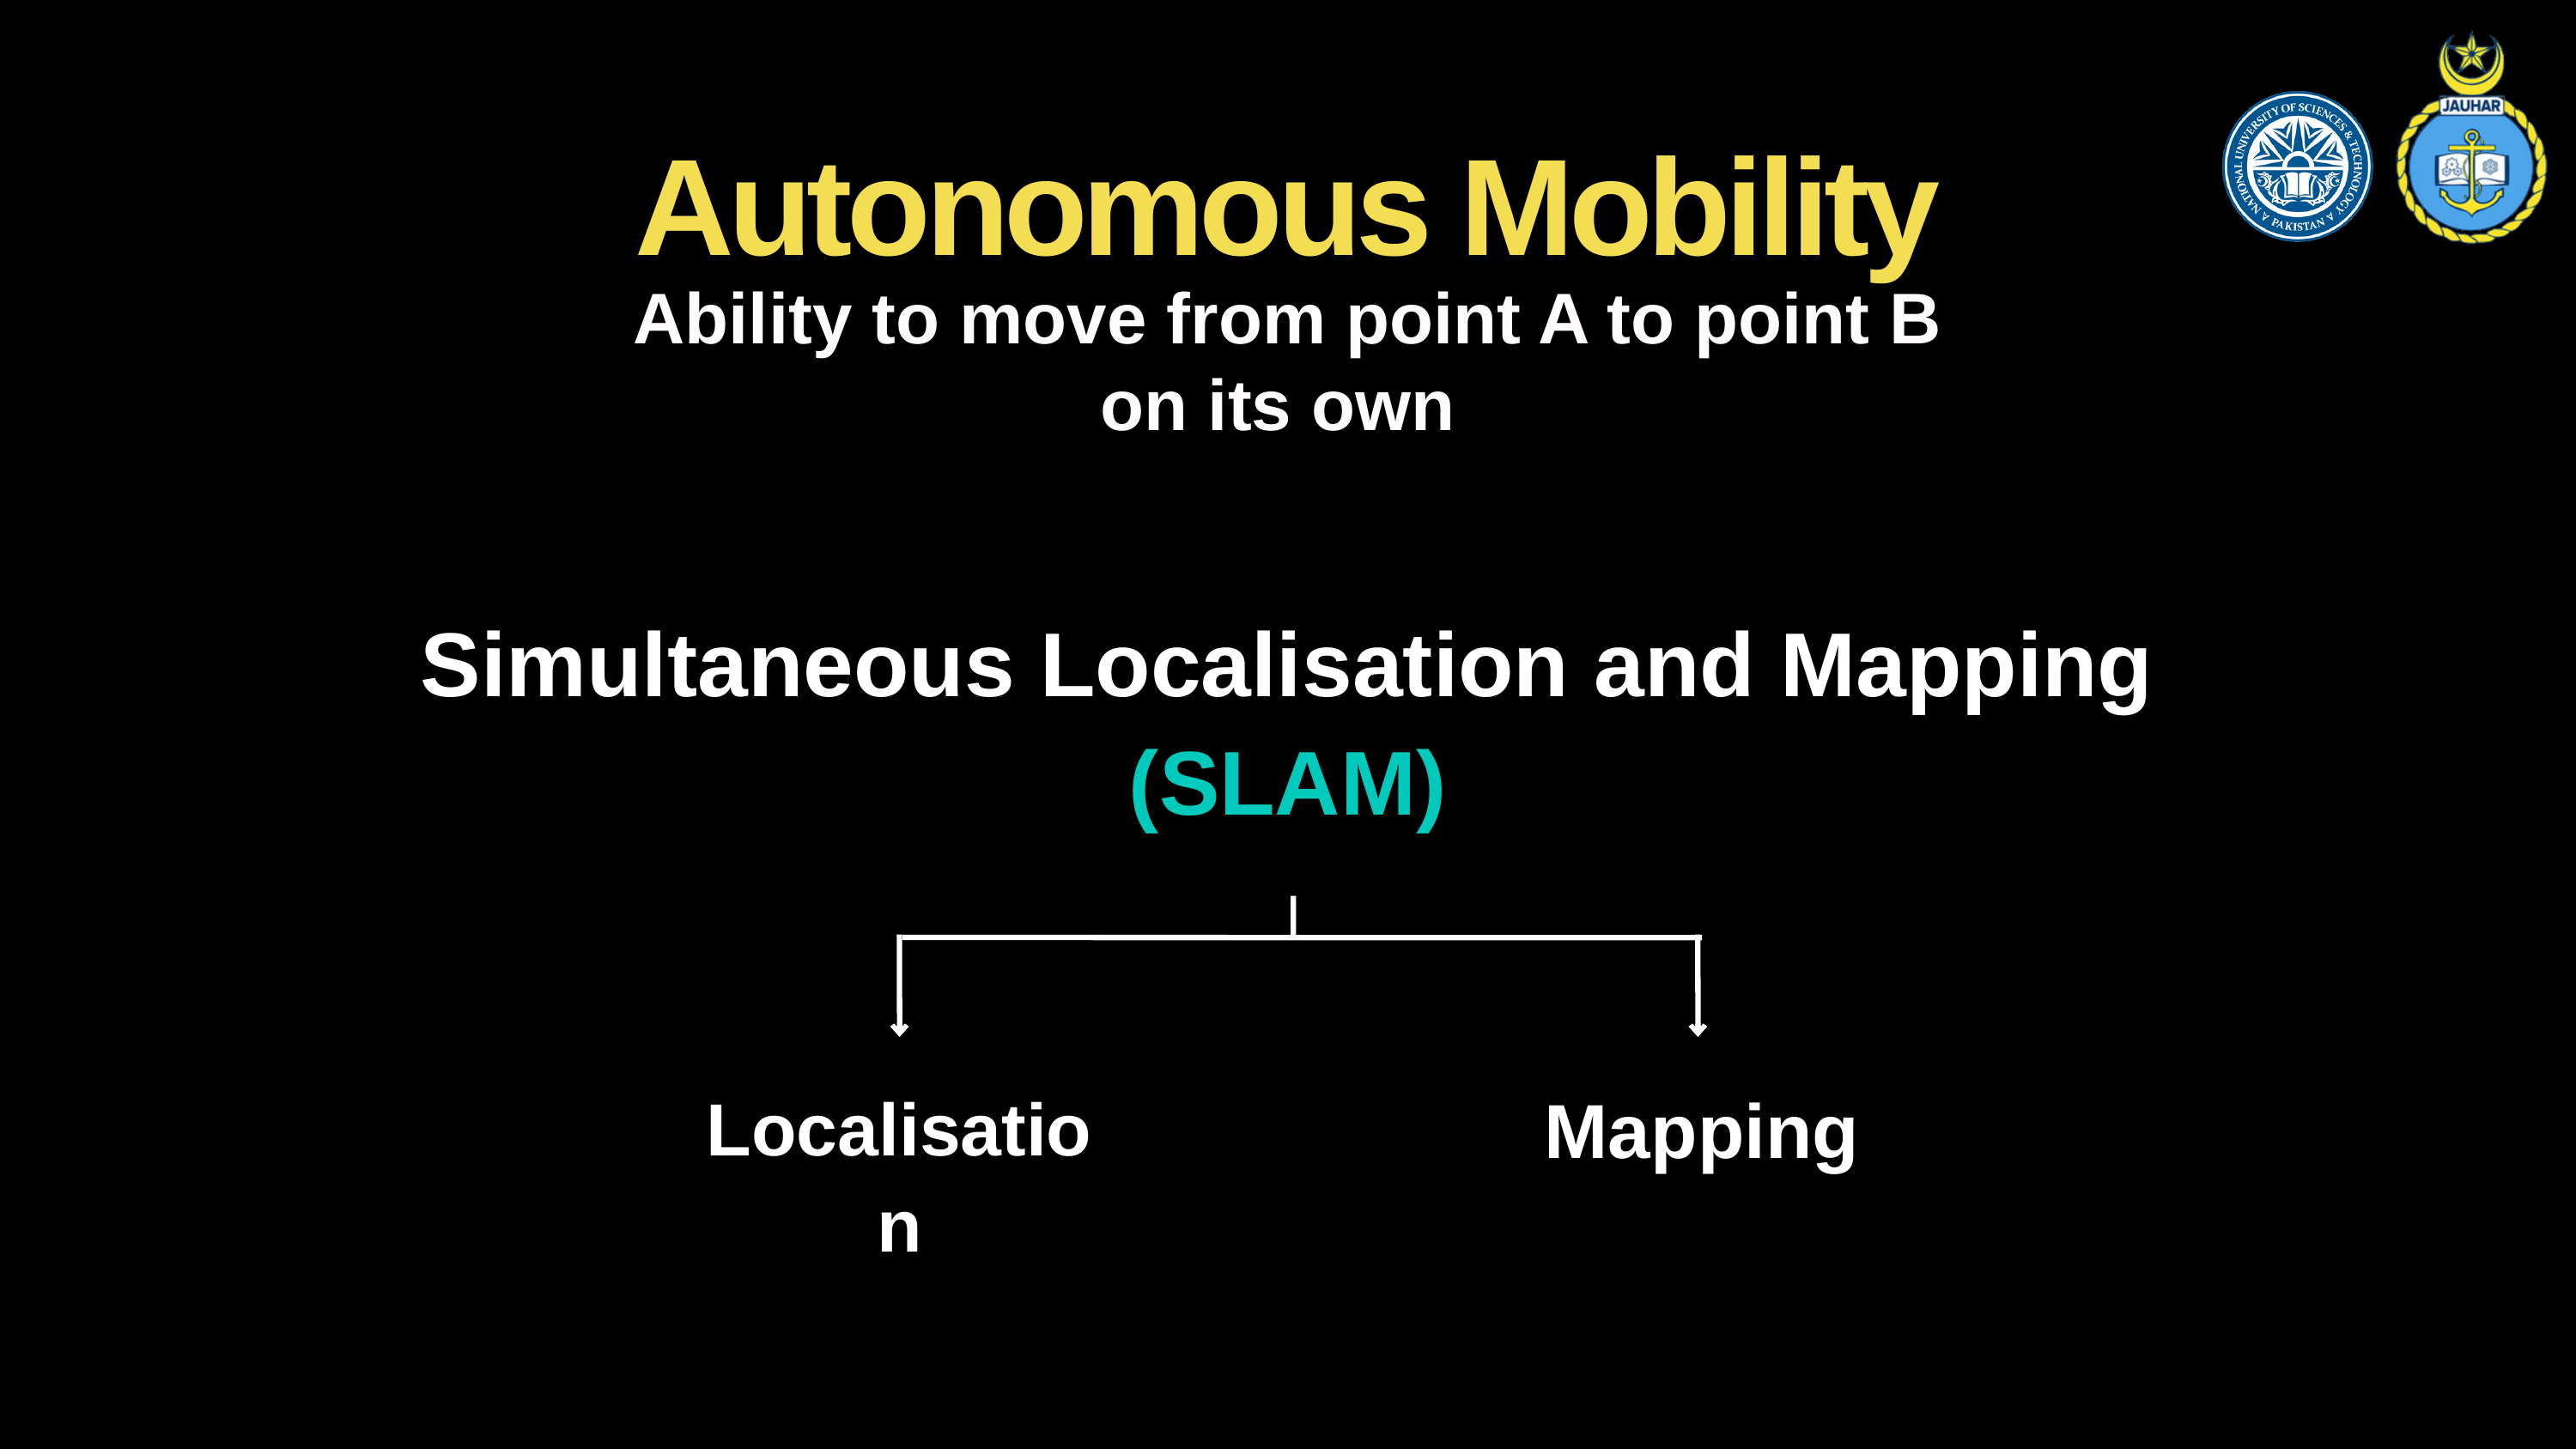

Autonomous Mobility
Ability to move from point A to point B on its own
Simultaneous Localisation and Mapping (SLAM)

Localisation
Mapping